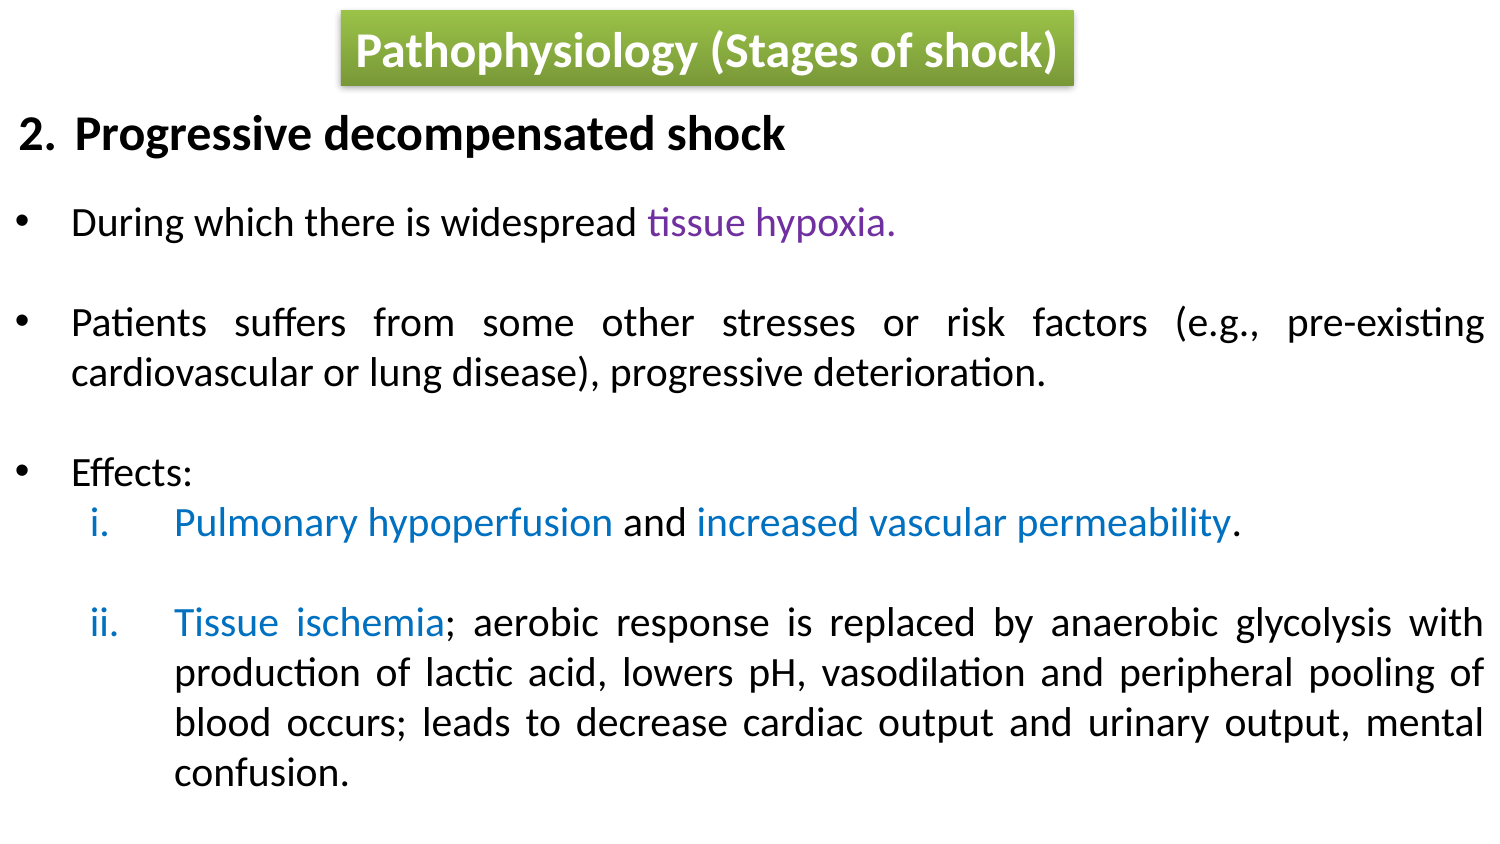

Pathophysiology (Stages of shock)
Progressive decompensated shock
During which there is widespread tissue hypoxia.

Patients suffers from some other stresses or risk factors (e.g., pre-existing cardiovascular or lung disease), progressive deterioration.

Effects:
Pulmonary hypoperfusion and increased vascular permeability.

Tissue ischemia; aerobic response is replaced by anaerobic glycolysis with production of lactic acid, lowers pH, vasodilation and peripheral pooling of blood occurs; leads to decrease cardiac output and urinary output, mental confusion.